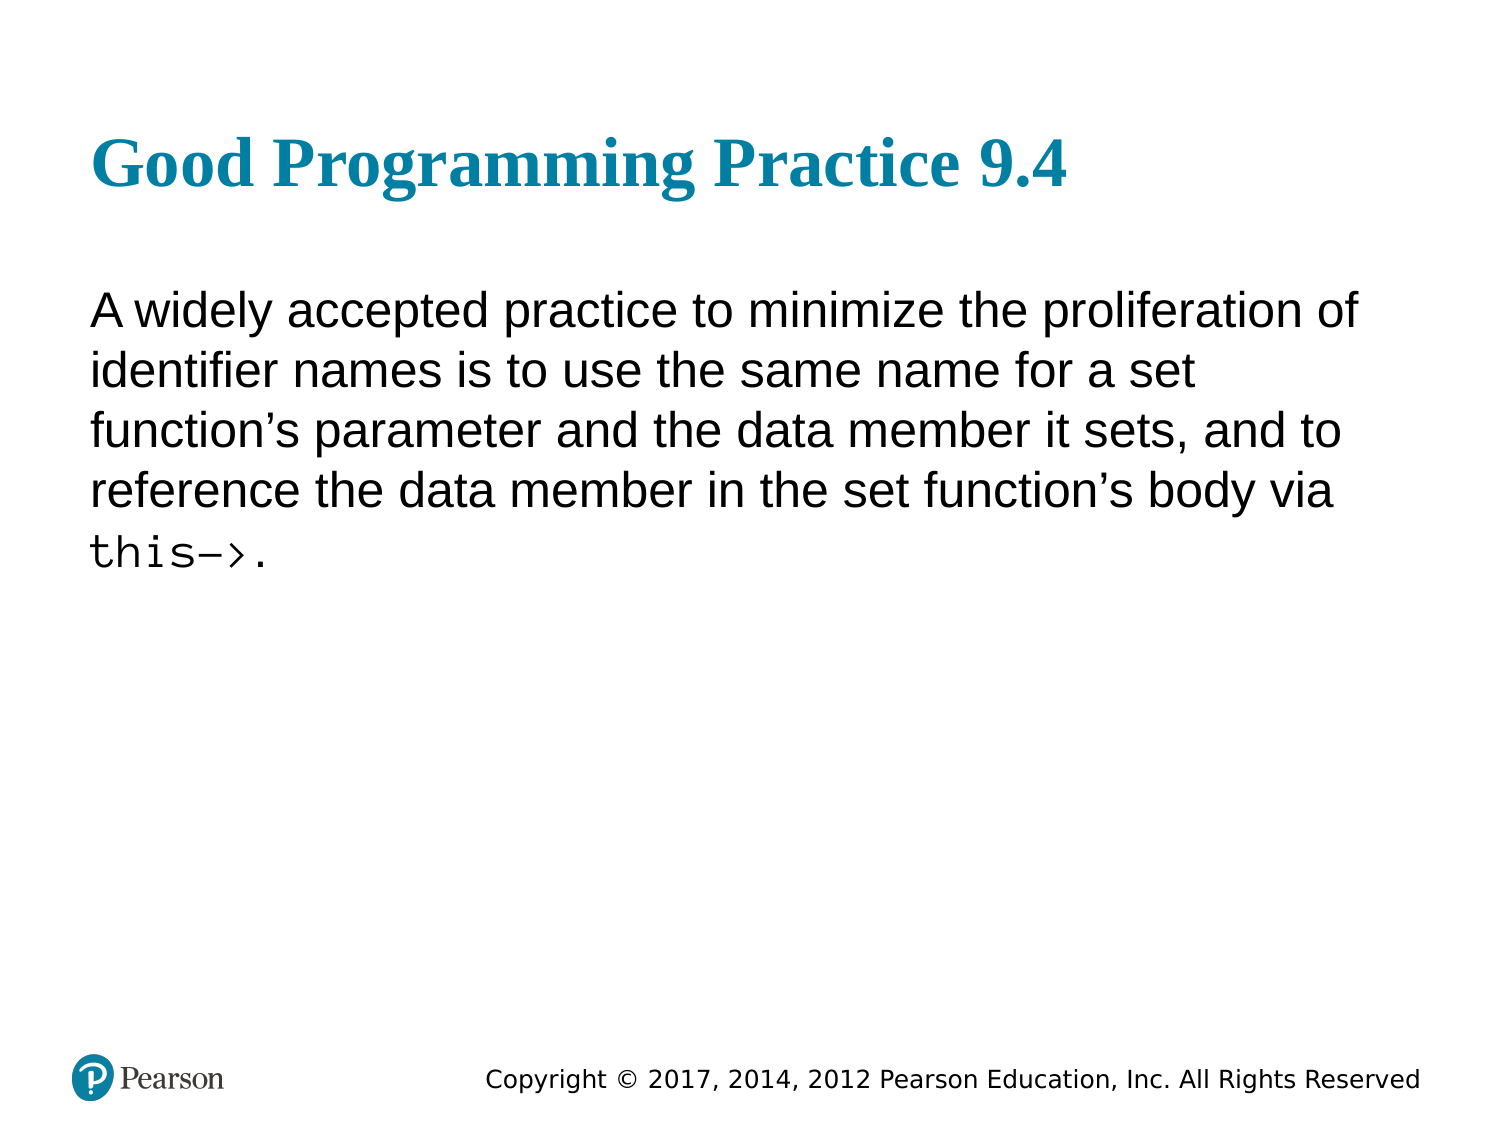

# Good Programming Practice 9.4
A widely accepted practice to minimize the proliferation of identifier names is to use the same name for a set function’s parameter and the data member it sets, and to reference the data member in the set function’s body via this->.